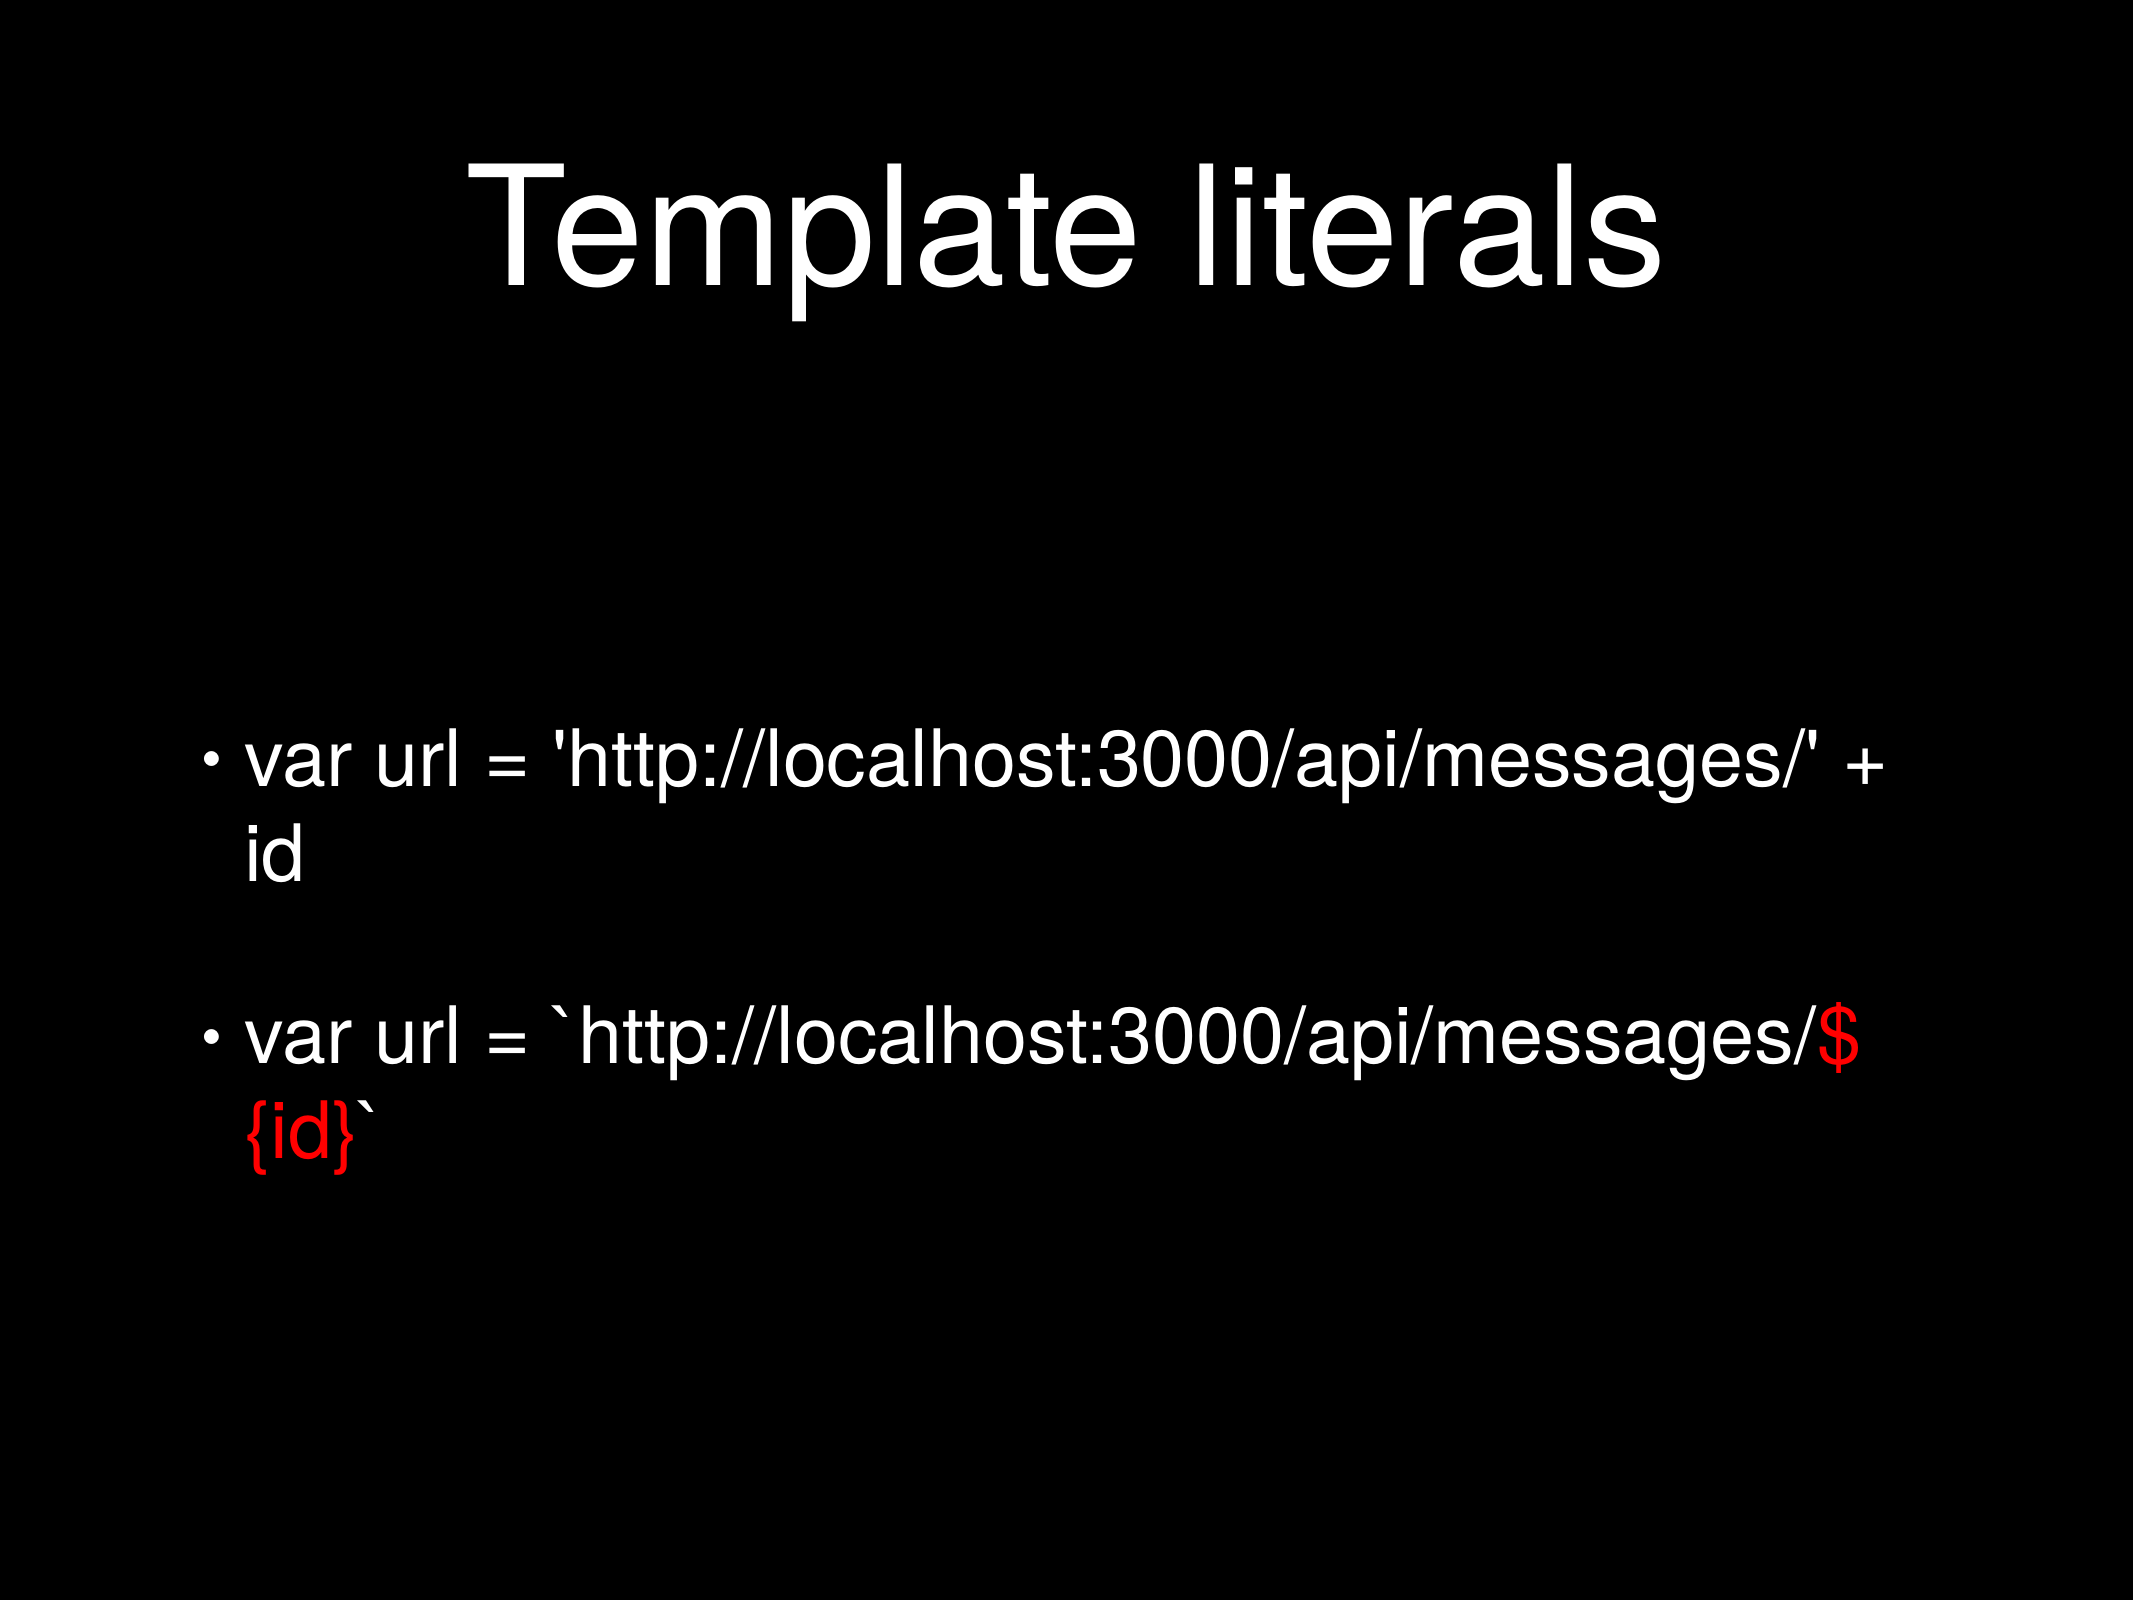

# Template literals
var url = 'http://localhost:3000/api/messages/' + id
var url = `http://localhost:3000/api/messages/${id}`